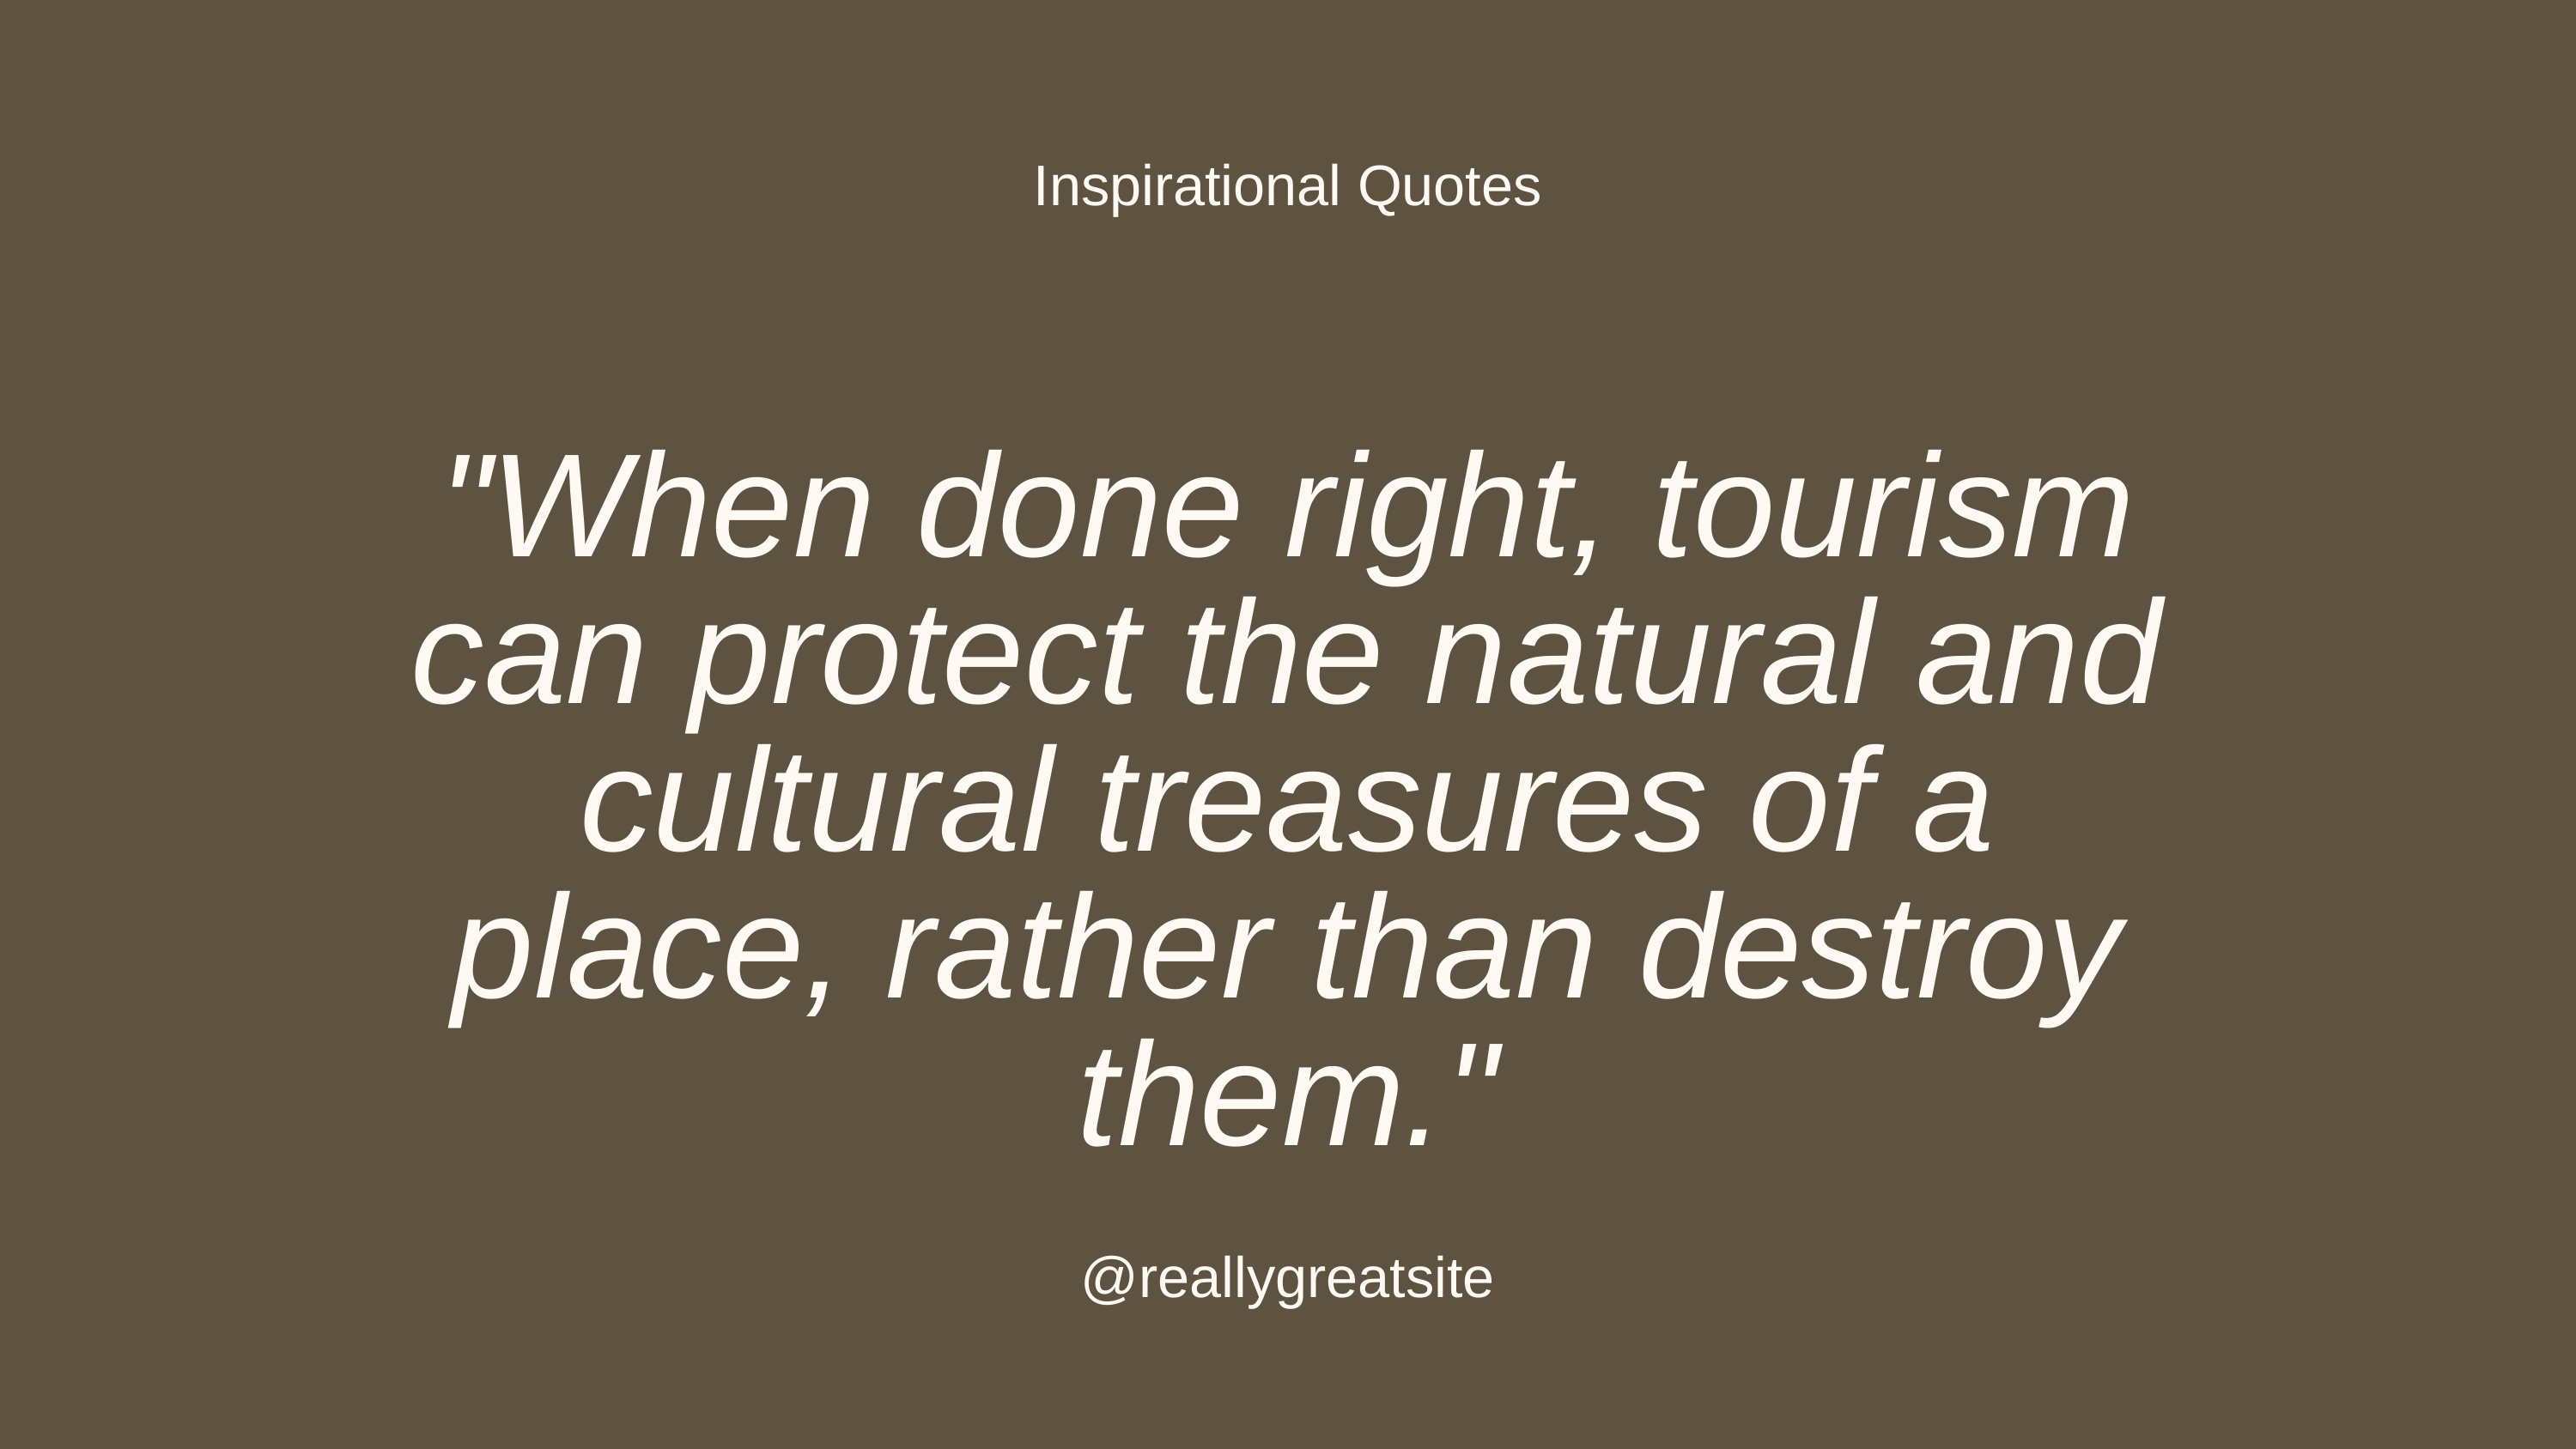

Inspirational Quotes
"When done right, tourism can protect the natural and cultural treasures of a place, rather than destroy them."
@reallygreatsite